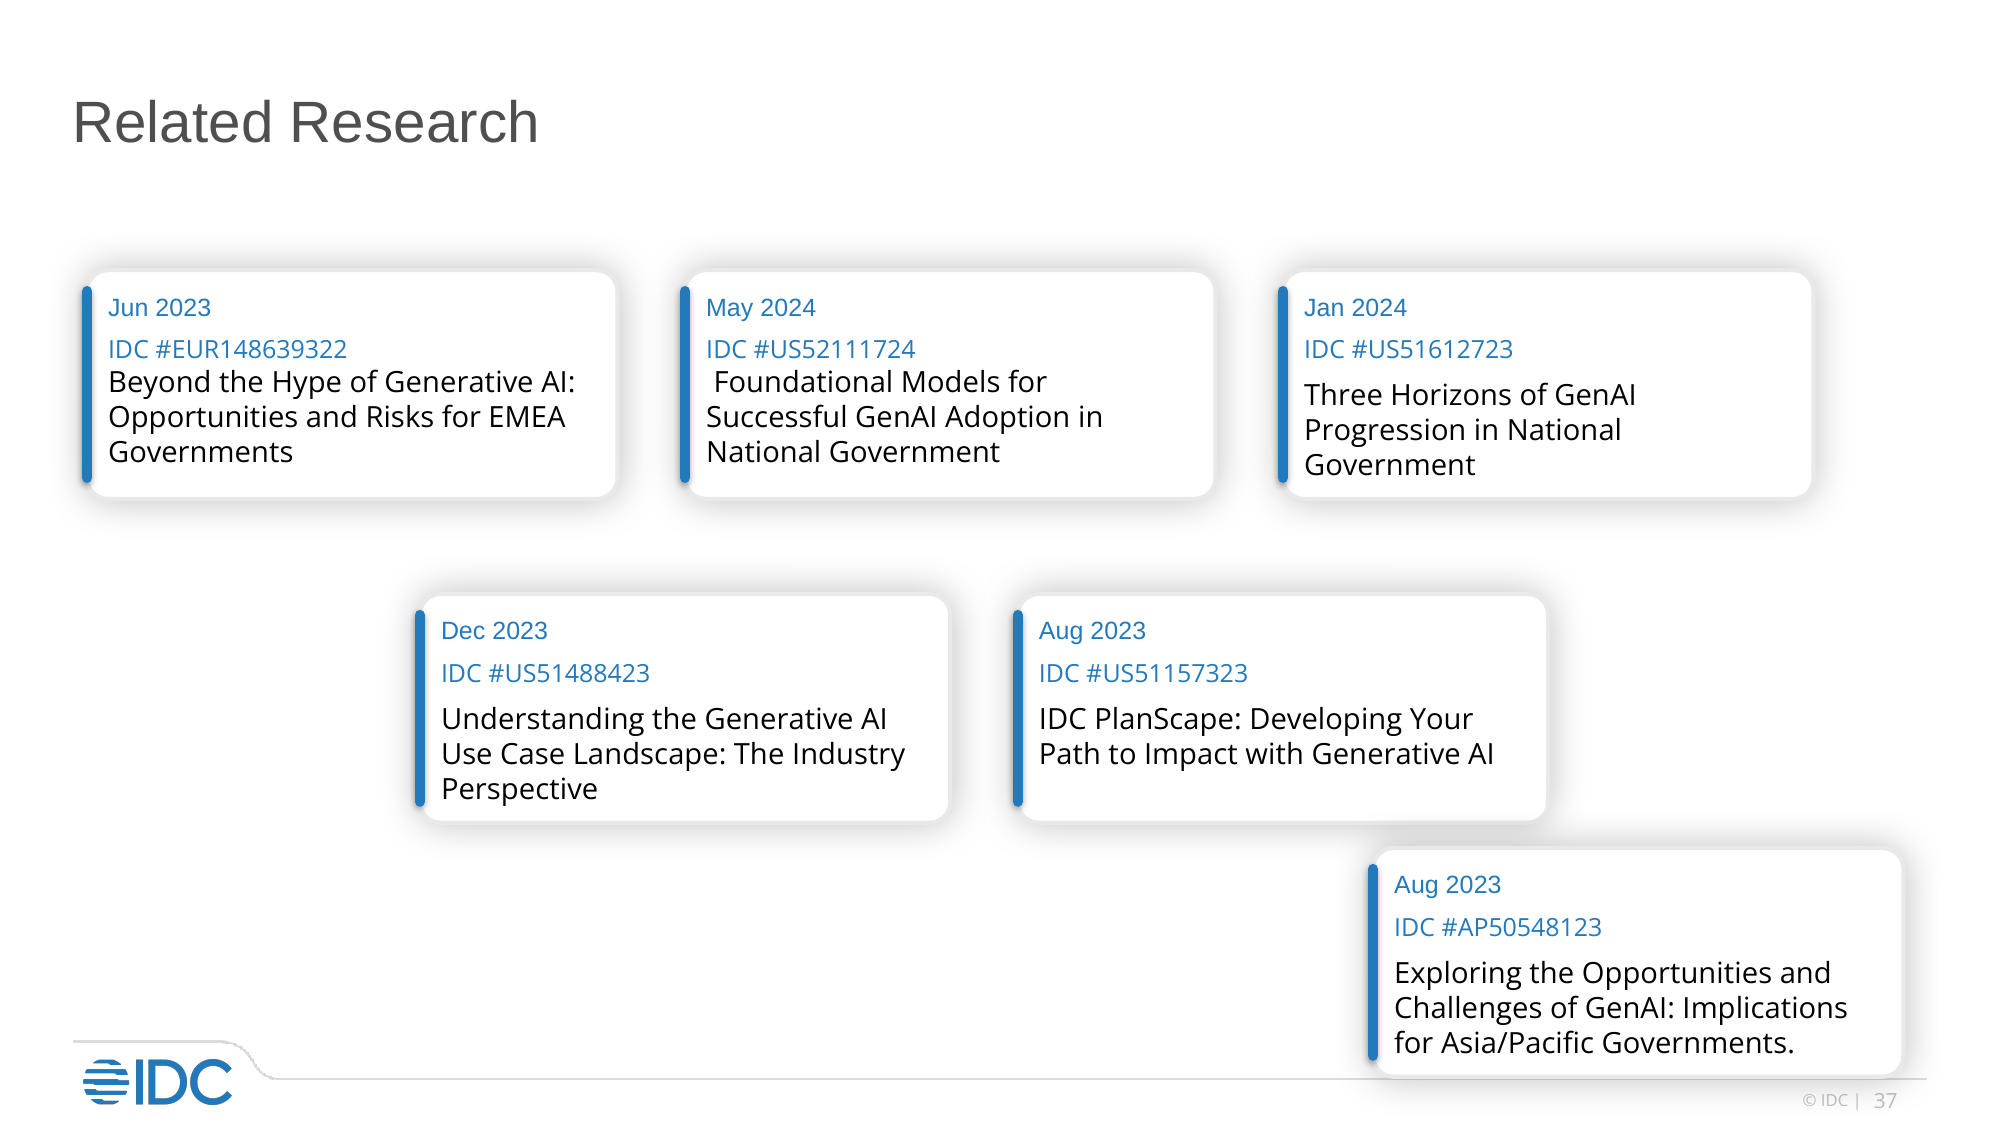

# Related Research
Jun 2023
IDC #EUR148639322
Beyond the Hype of Generative AI: Opportunities and Risks for EMEA Governments

May 2024
IDC #US52111724
 Foundational Models for Successful GenAI Adoption in National Government
Jan 2024
IDC #US51612723
Three Horizons of GenAI Progression in National Government
Dec 2023
IDC #US51488423
Understanding the Generative AI Use Case Landscape: The Industry Perspective
Aug 2023
IDC #US51157323
IDC PlanScape: Developing Your Path to Impact with Generative AI
Aug 2023
IDC #AP50548123
Exploring the Opportunities and Challenges of GenAI: Implications for Asia/Pacific Governments.